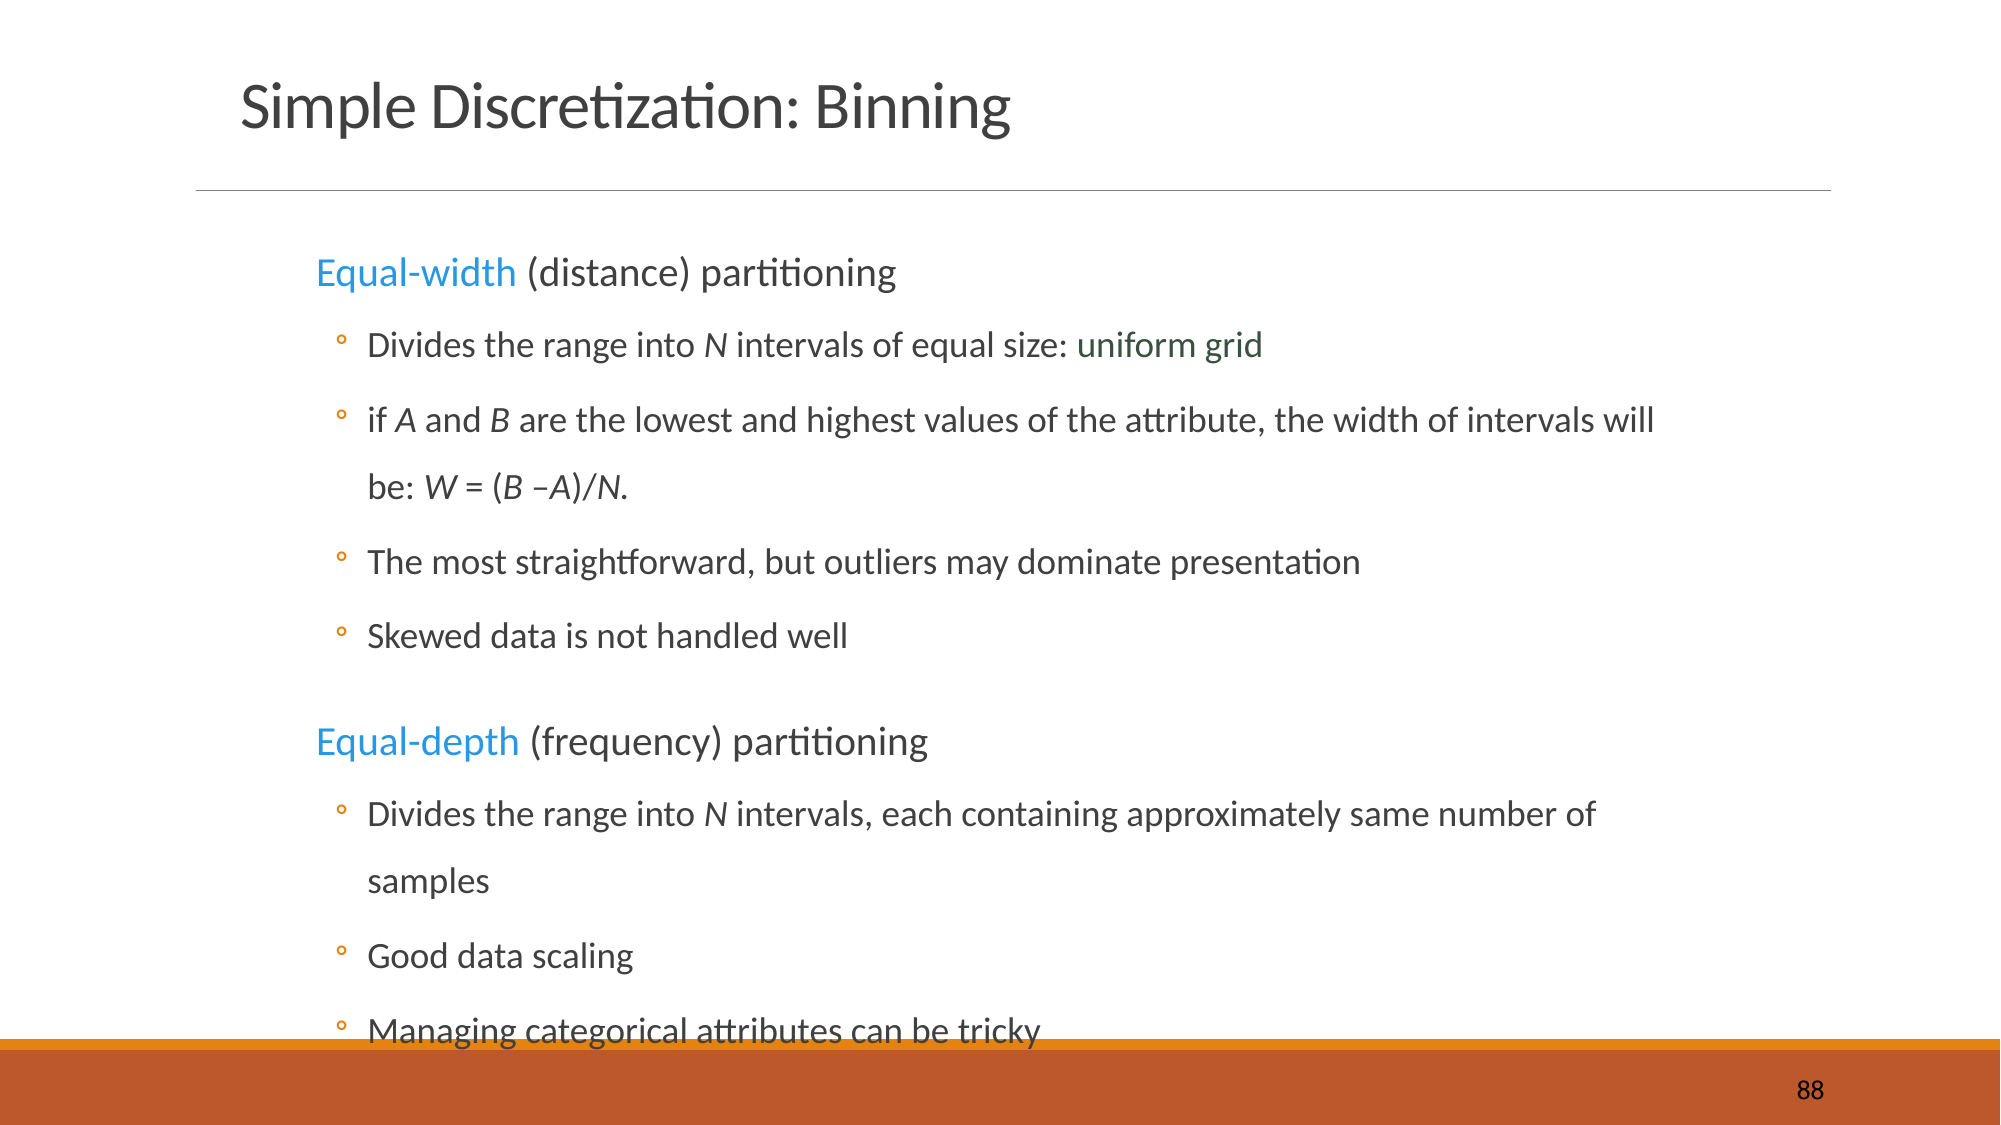

# Simple Discretization: Binning
Equal-width (distance) partitioning
Divides the range into N intervals of equal size: uniform grid
if A and B are the lowest and highest values of the attribute, the width of intervals will be: W = (B –A)/N.
The most straightforward, but outliers may dominate presentation
Skewed data is not handled well
Equal-depth (frequency) partitioning
Divides the range into N intervals, each containing approximately same number of samples
Good data scaling
Managing categorical attributes can be tricky
88